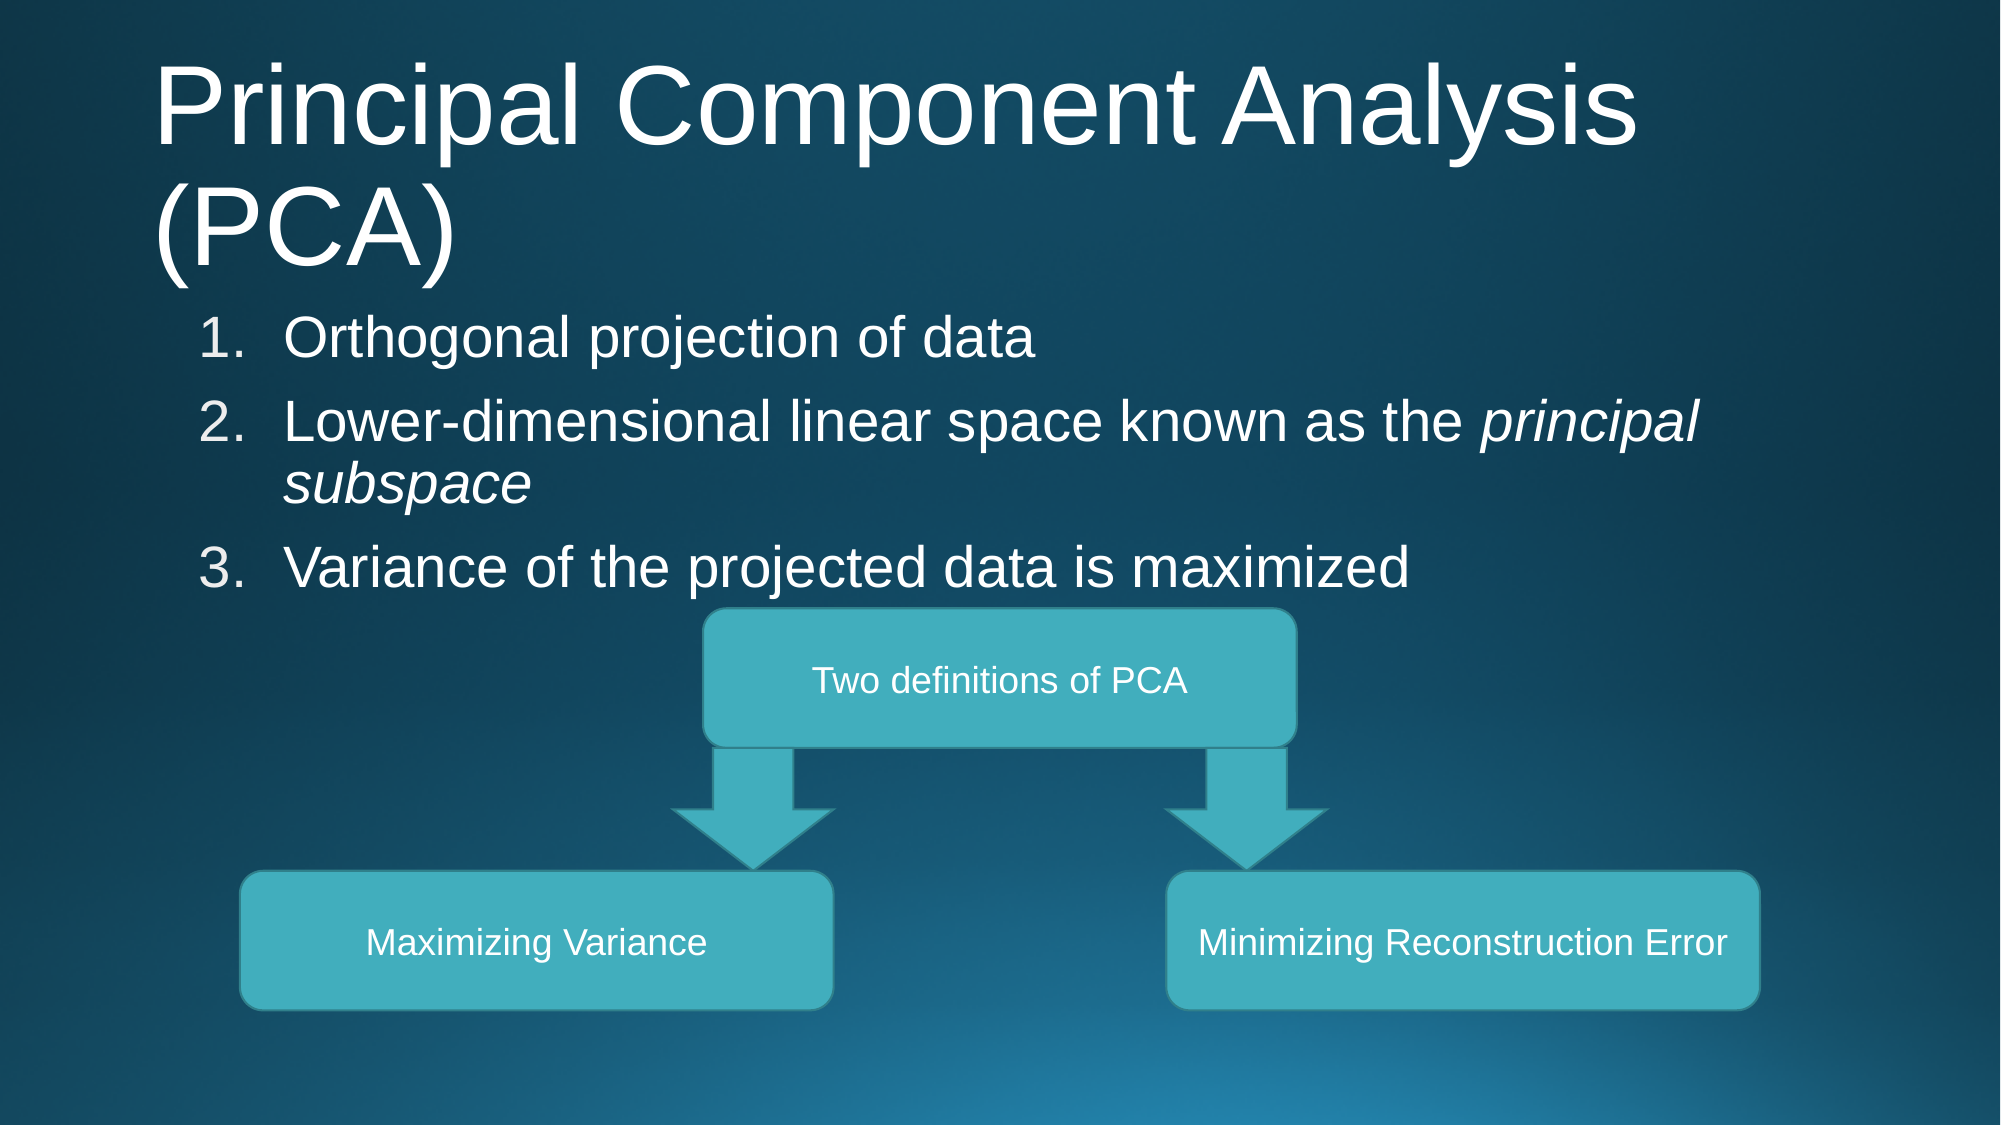

# Principal Component Analysis (PCA)
Orthogonal projection of data
Lower-dimensional linear space known as the principal subspace
Variance of the projected data is maximized
Two definitions of PCA

Maximizing Variance
Minimizing Reconstruction Error